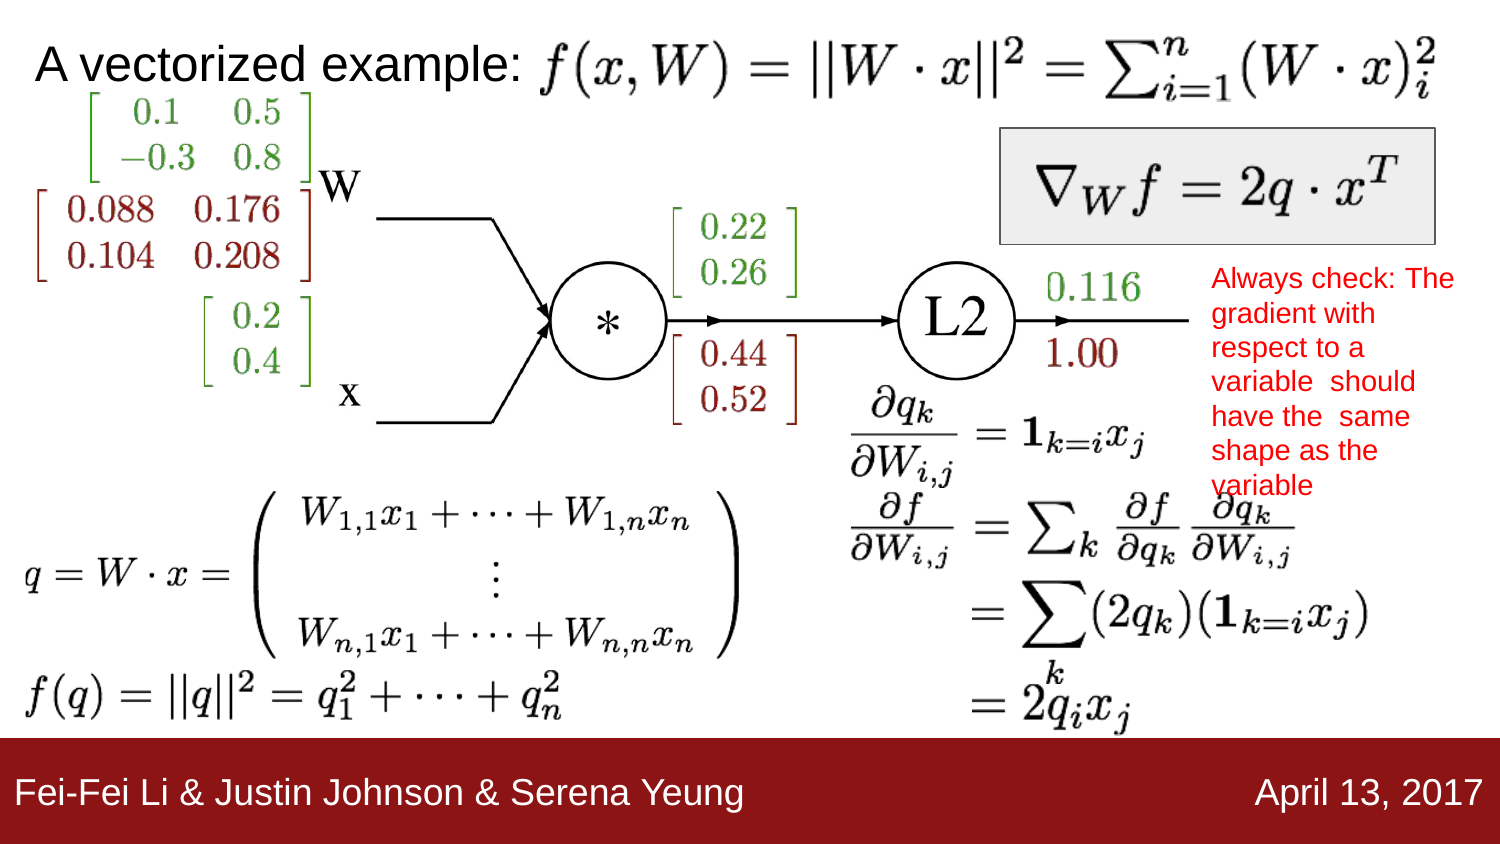

# A vectorized example:

Always check: The  gradient with  respect to a variable  should have the  same shape as the  variable

Fei-Fei Li & Justin Johnson & Serena Yeung
April 13, 2017